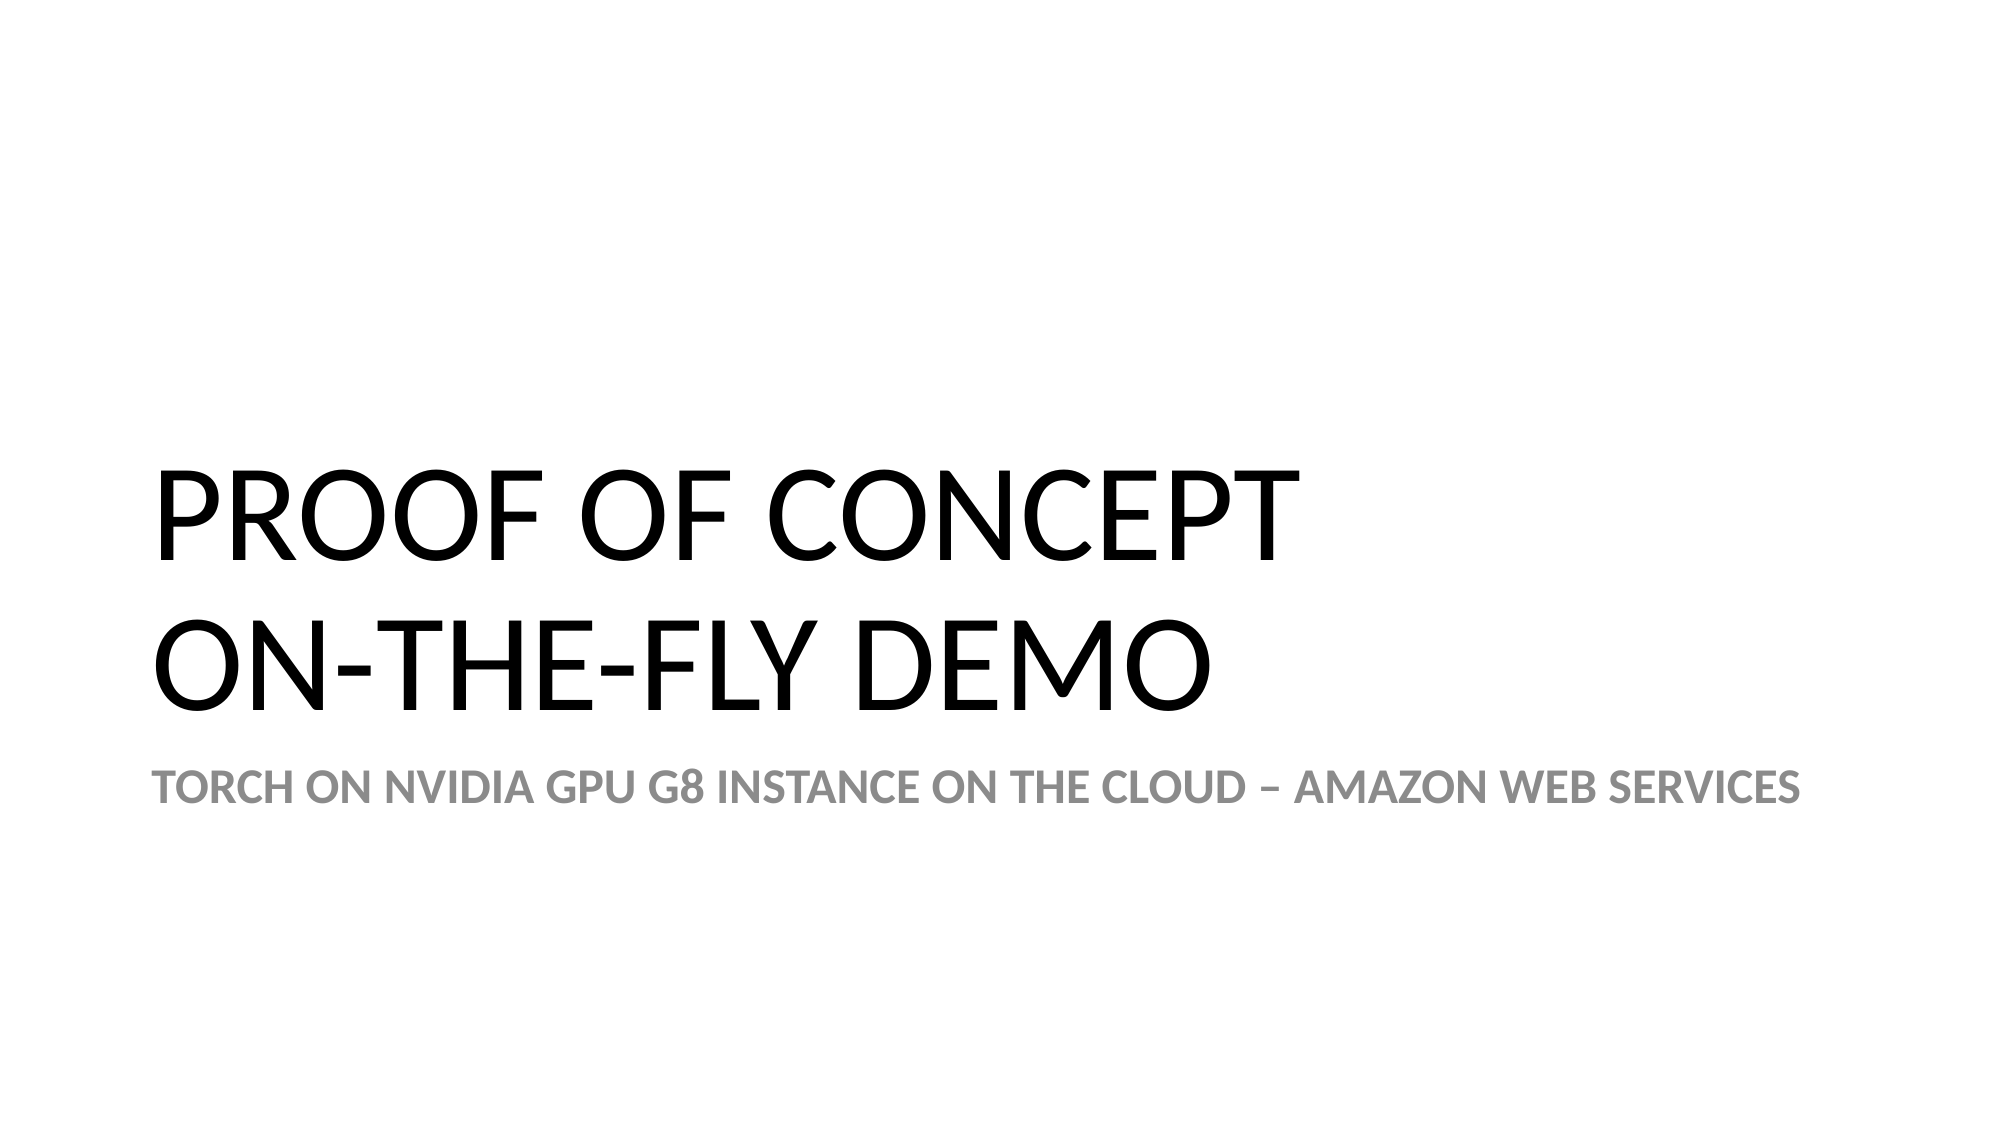

# PROOF OF CONCEPT ON-THE-FLY DEMO
TORCH ON NVIDIA GPU G8 INSTANCE ON THE CLOUD – AMAZON WEB SERVICES